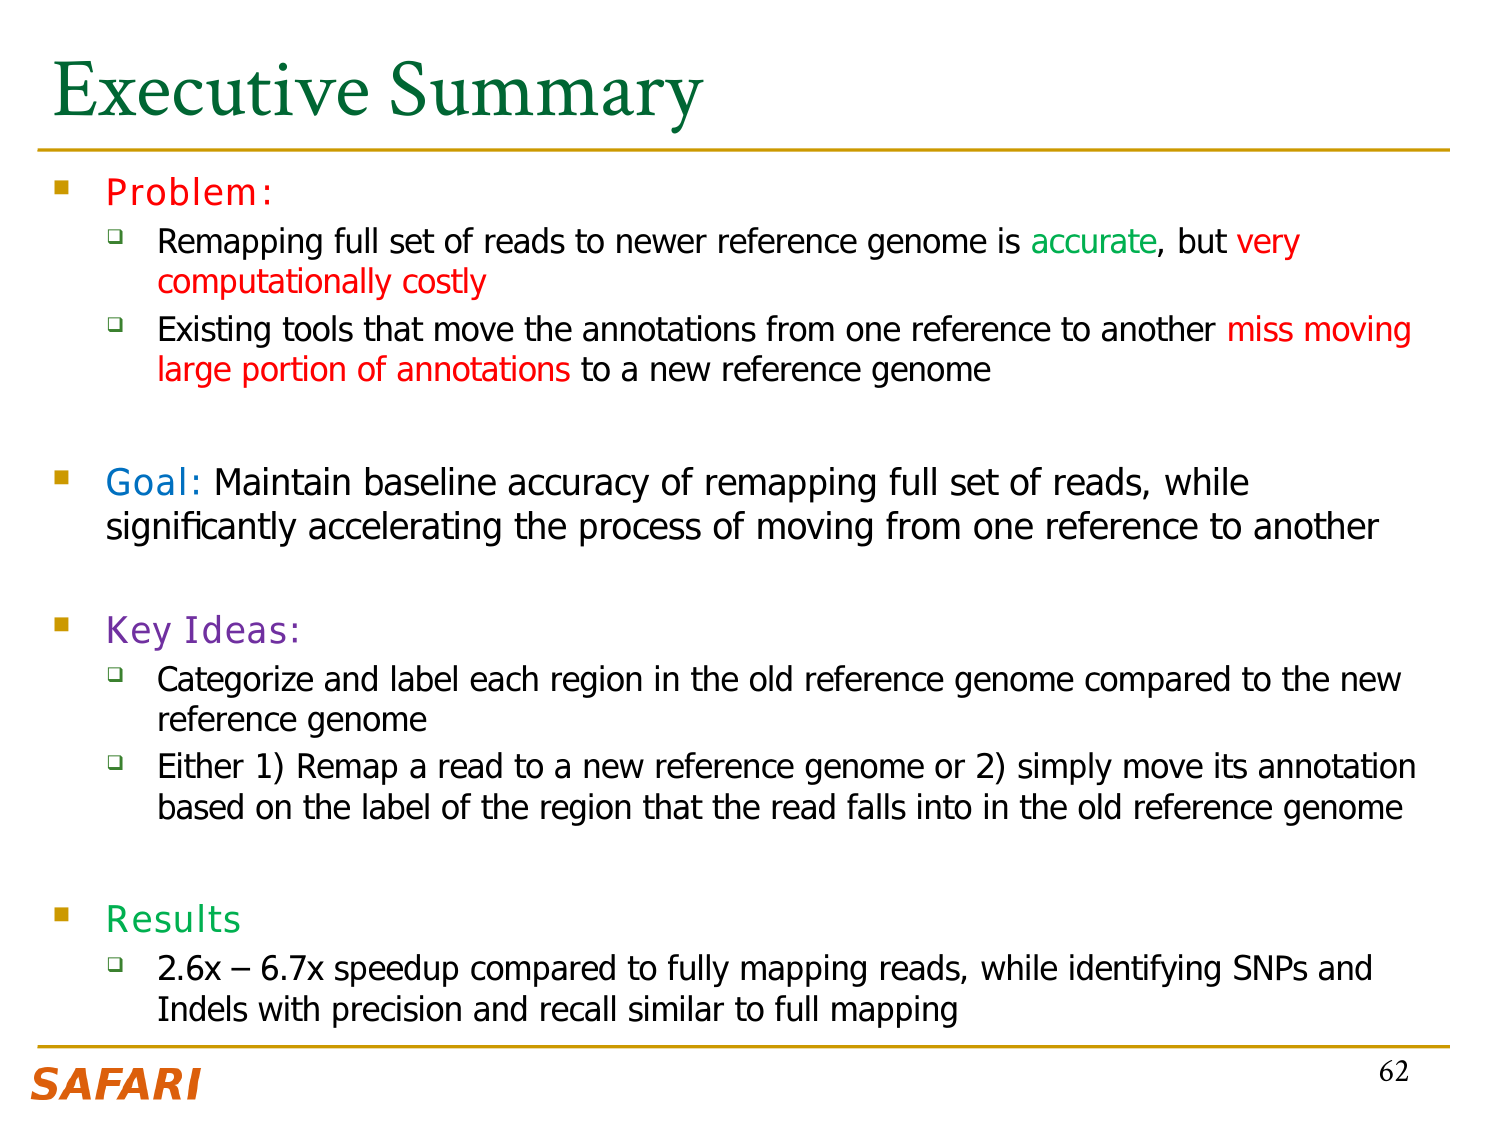

# Executive Summary
Problem:
Remapping full set of reads to newer reference genome is accurate, but very computationally costly
Existing tools that move the annotations from one reference to another miss moving large portion of annotations to a new reference genome

Goal: Maintain baseline accuracy of remapping full set of reads, while significantly accelerating the process of moving from one reference to another

Key Ideas:
Categorize and label each region in the old reference genome compared to the new reference genome
Either 1) Remap a read to a new reference genome or 2) simply move its annotation based on the label of the region that the read falls into in the old reference genome

Results
2.6x – 6.7x speedup compared to fully mapping reads, while identifying SNPs and Indels with precision and recall similar to full mapping

62